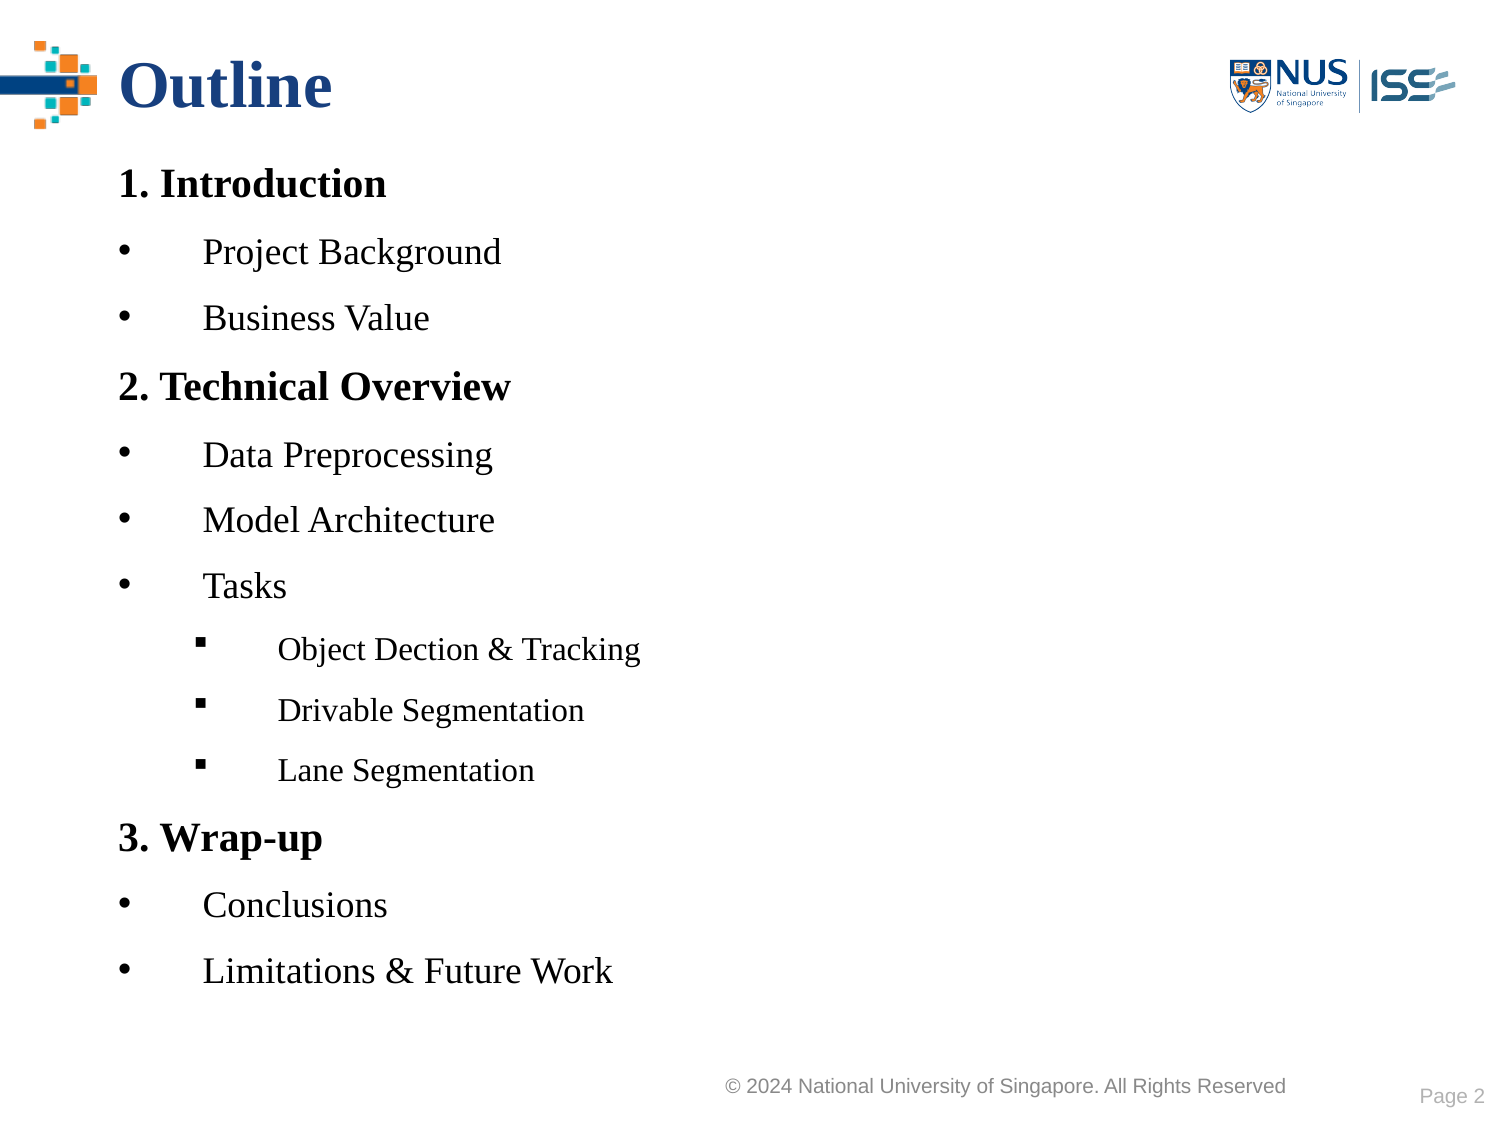

# Outline
1. Introduction
Project Background
Business Value
2. Technical Overview
Data Preprocessing
Model Architecture
Tasks
Object Dection & Tracking
Drivable Segmentation
Lane Segmentation
3. Wrap-up
Conclusions
Limitations & Future Work
Page 2